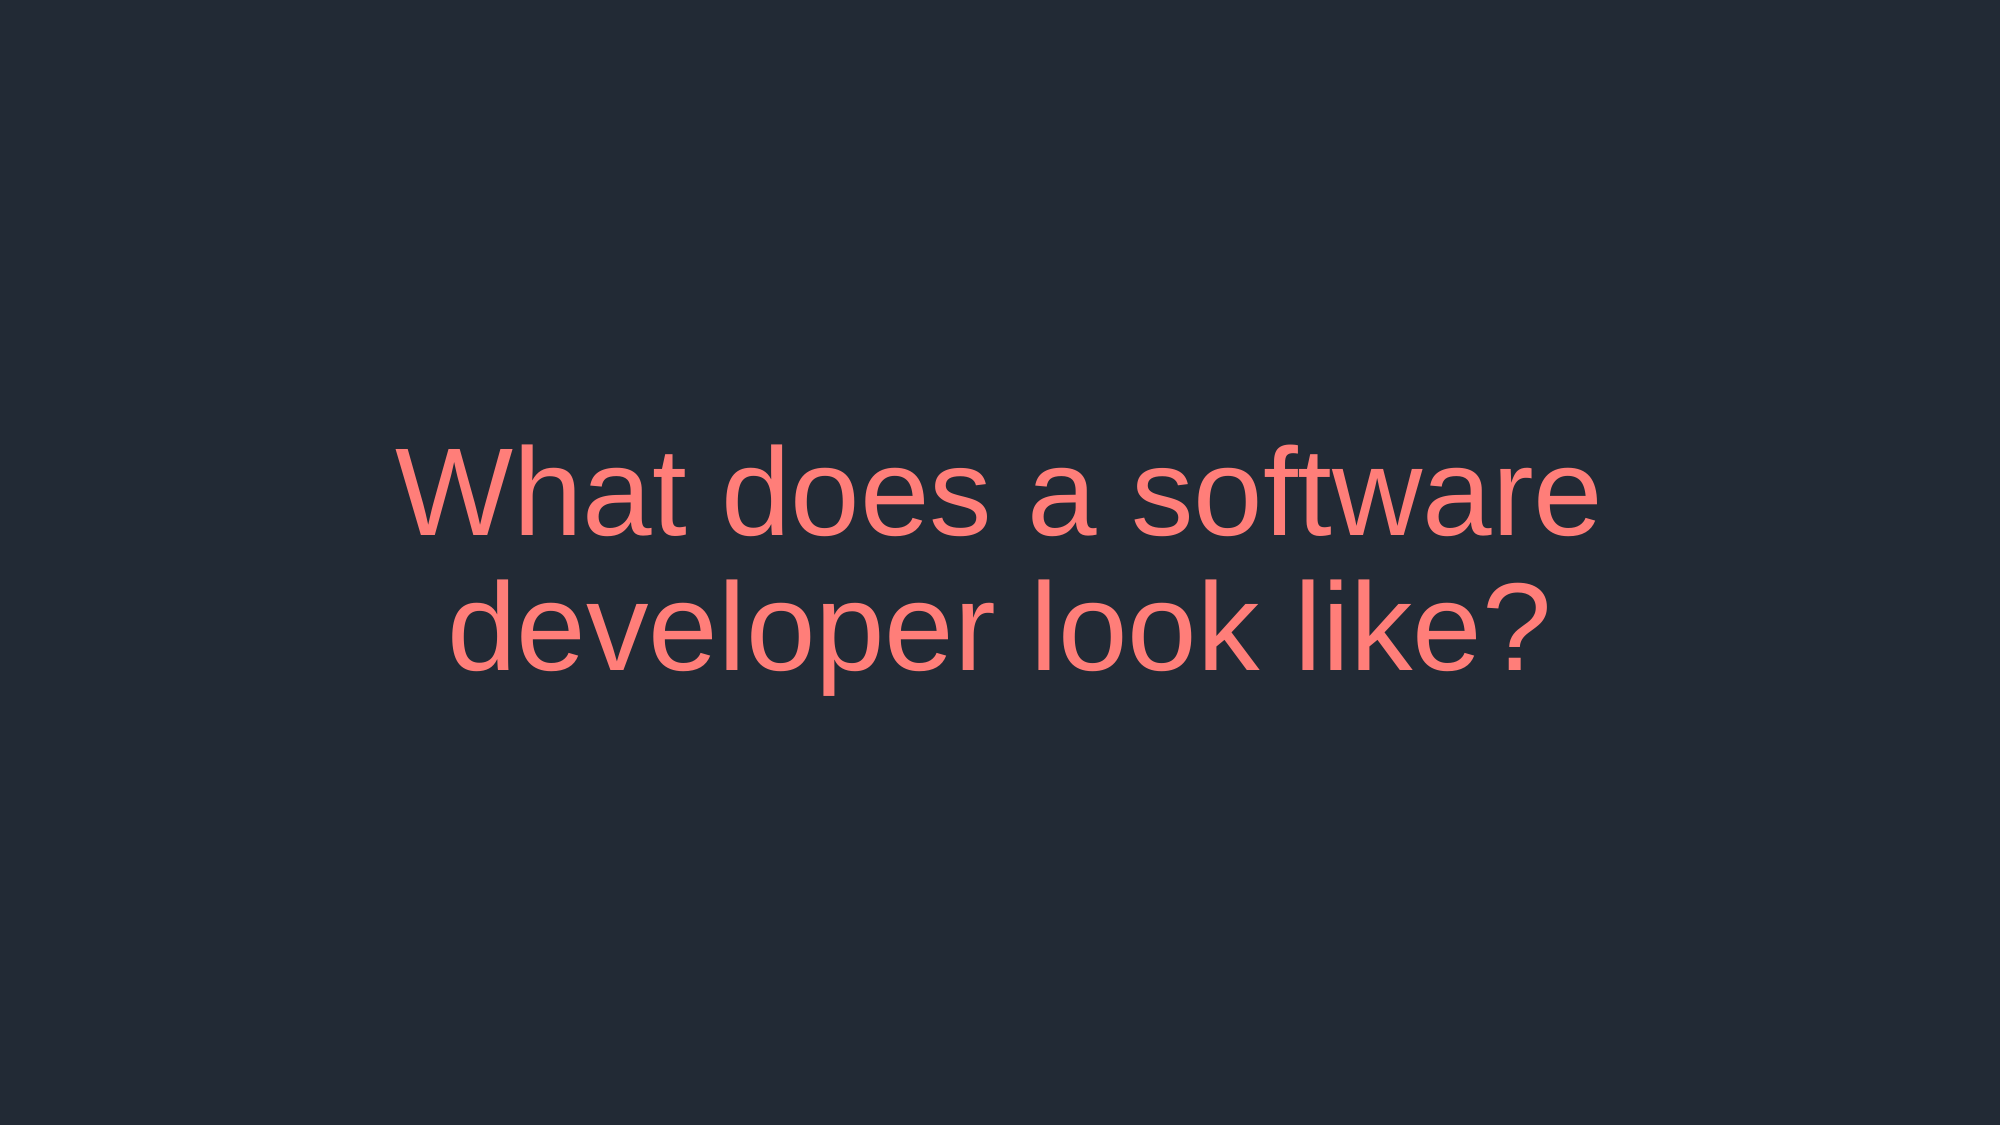

# What does a software developer look like?